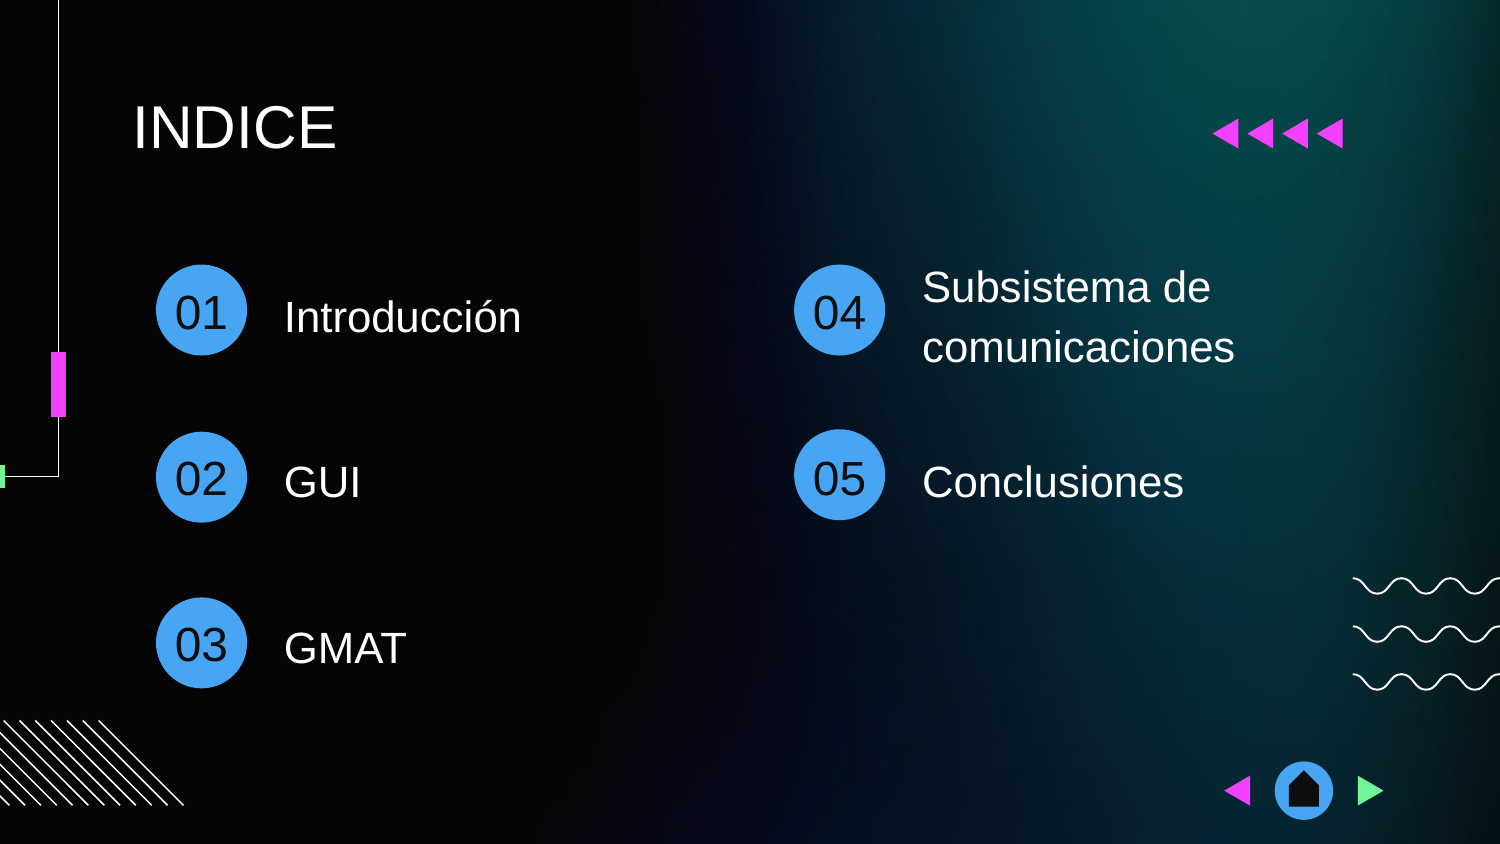

INDICE

Subsistema de comunicaciones
# 01
04

Introducción
02
05

GUI
Conclusiones
03

GMAT